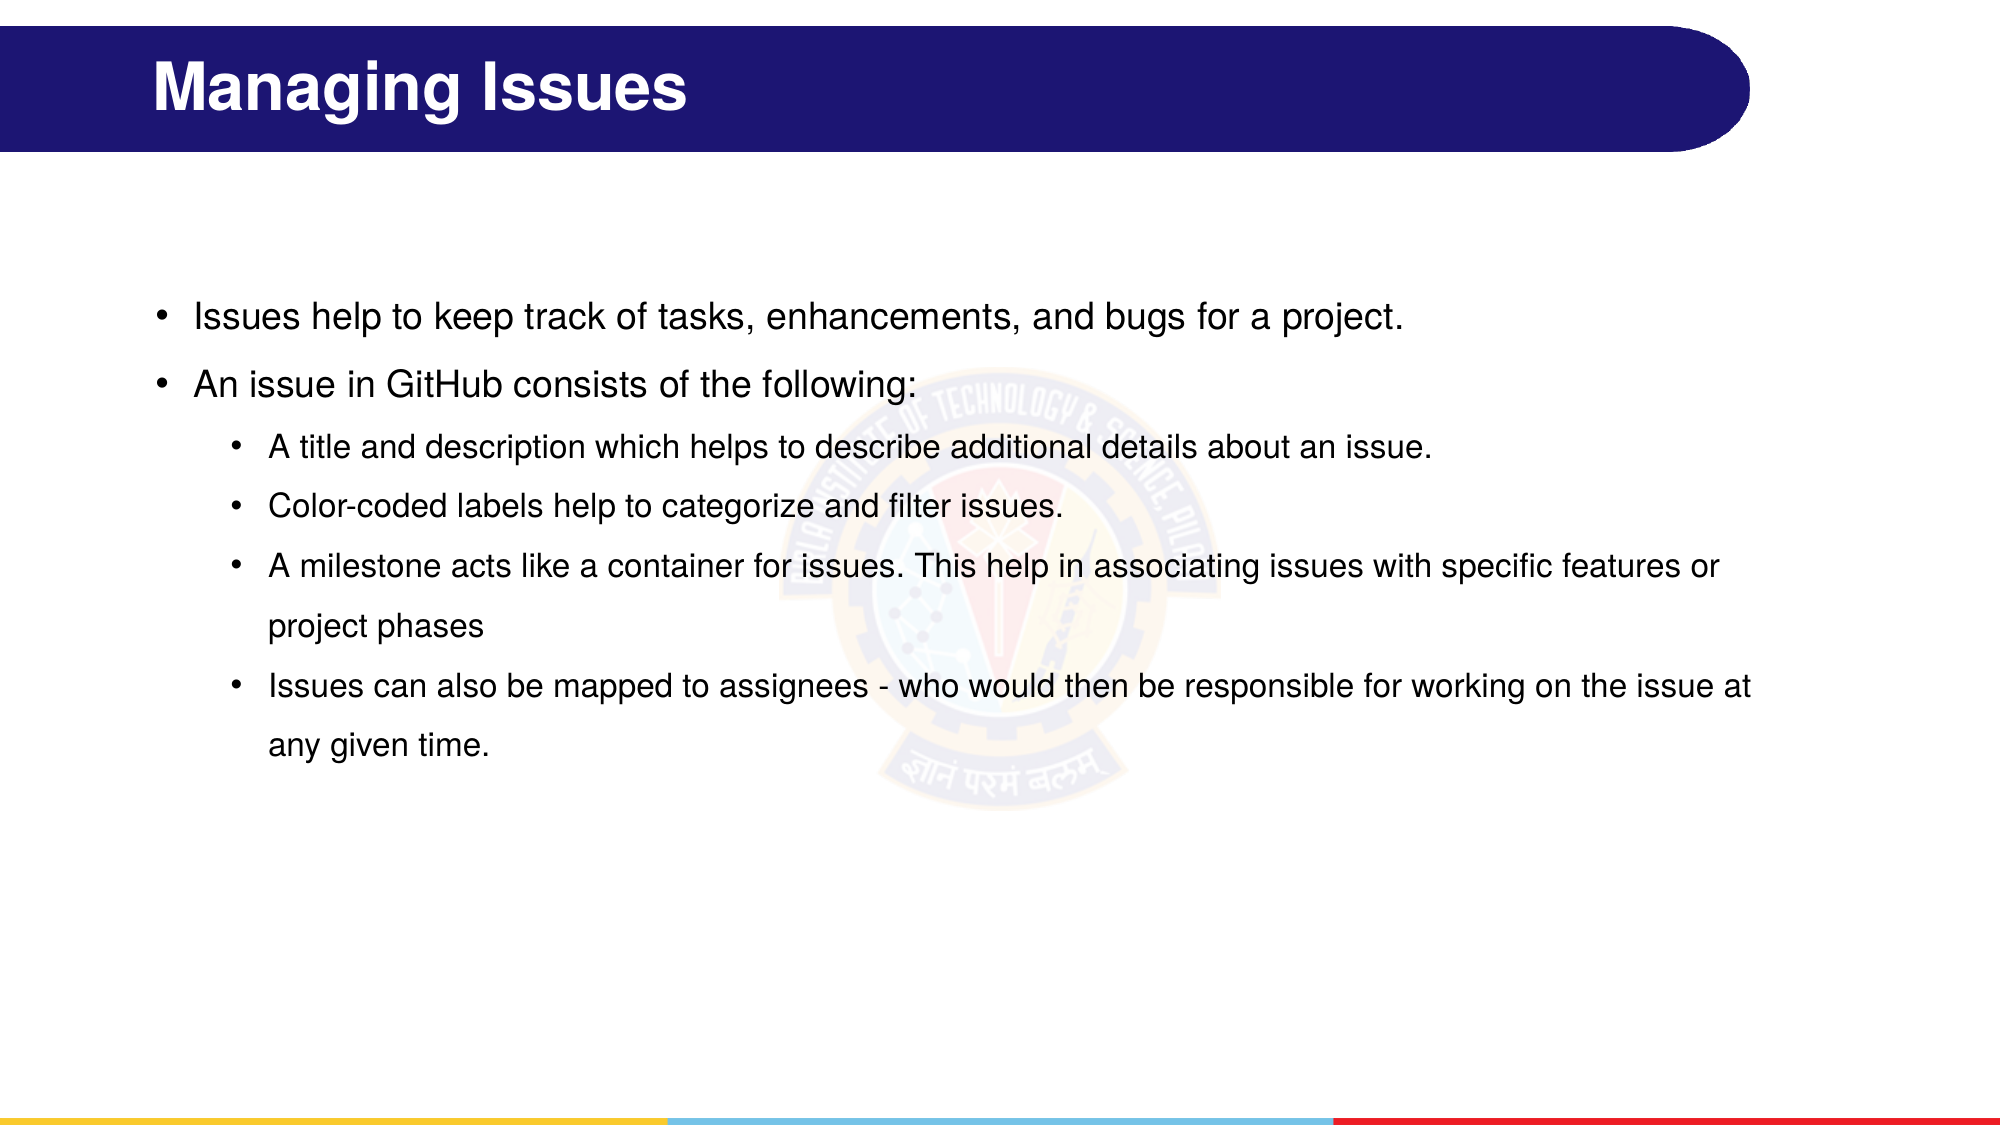

# Managing Issues

Issues help to keep track of tasks, enhancements, and bugs for a project.
An issue in GitHub consists of the following:
A title and description which helps to describe additional details about an issue.
Color-coded labels help to categorize and filter issues.
A milestone acts like a container for issues. This help in associating issues with specific features or project phases
Issues can also be mapped to assignees - who would then be responsible for working on the issue at any given time.